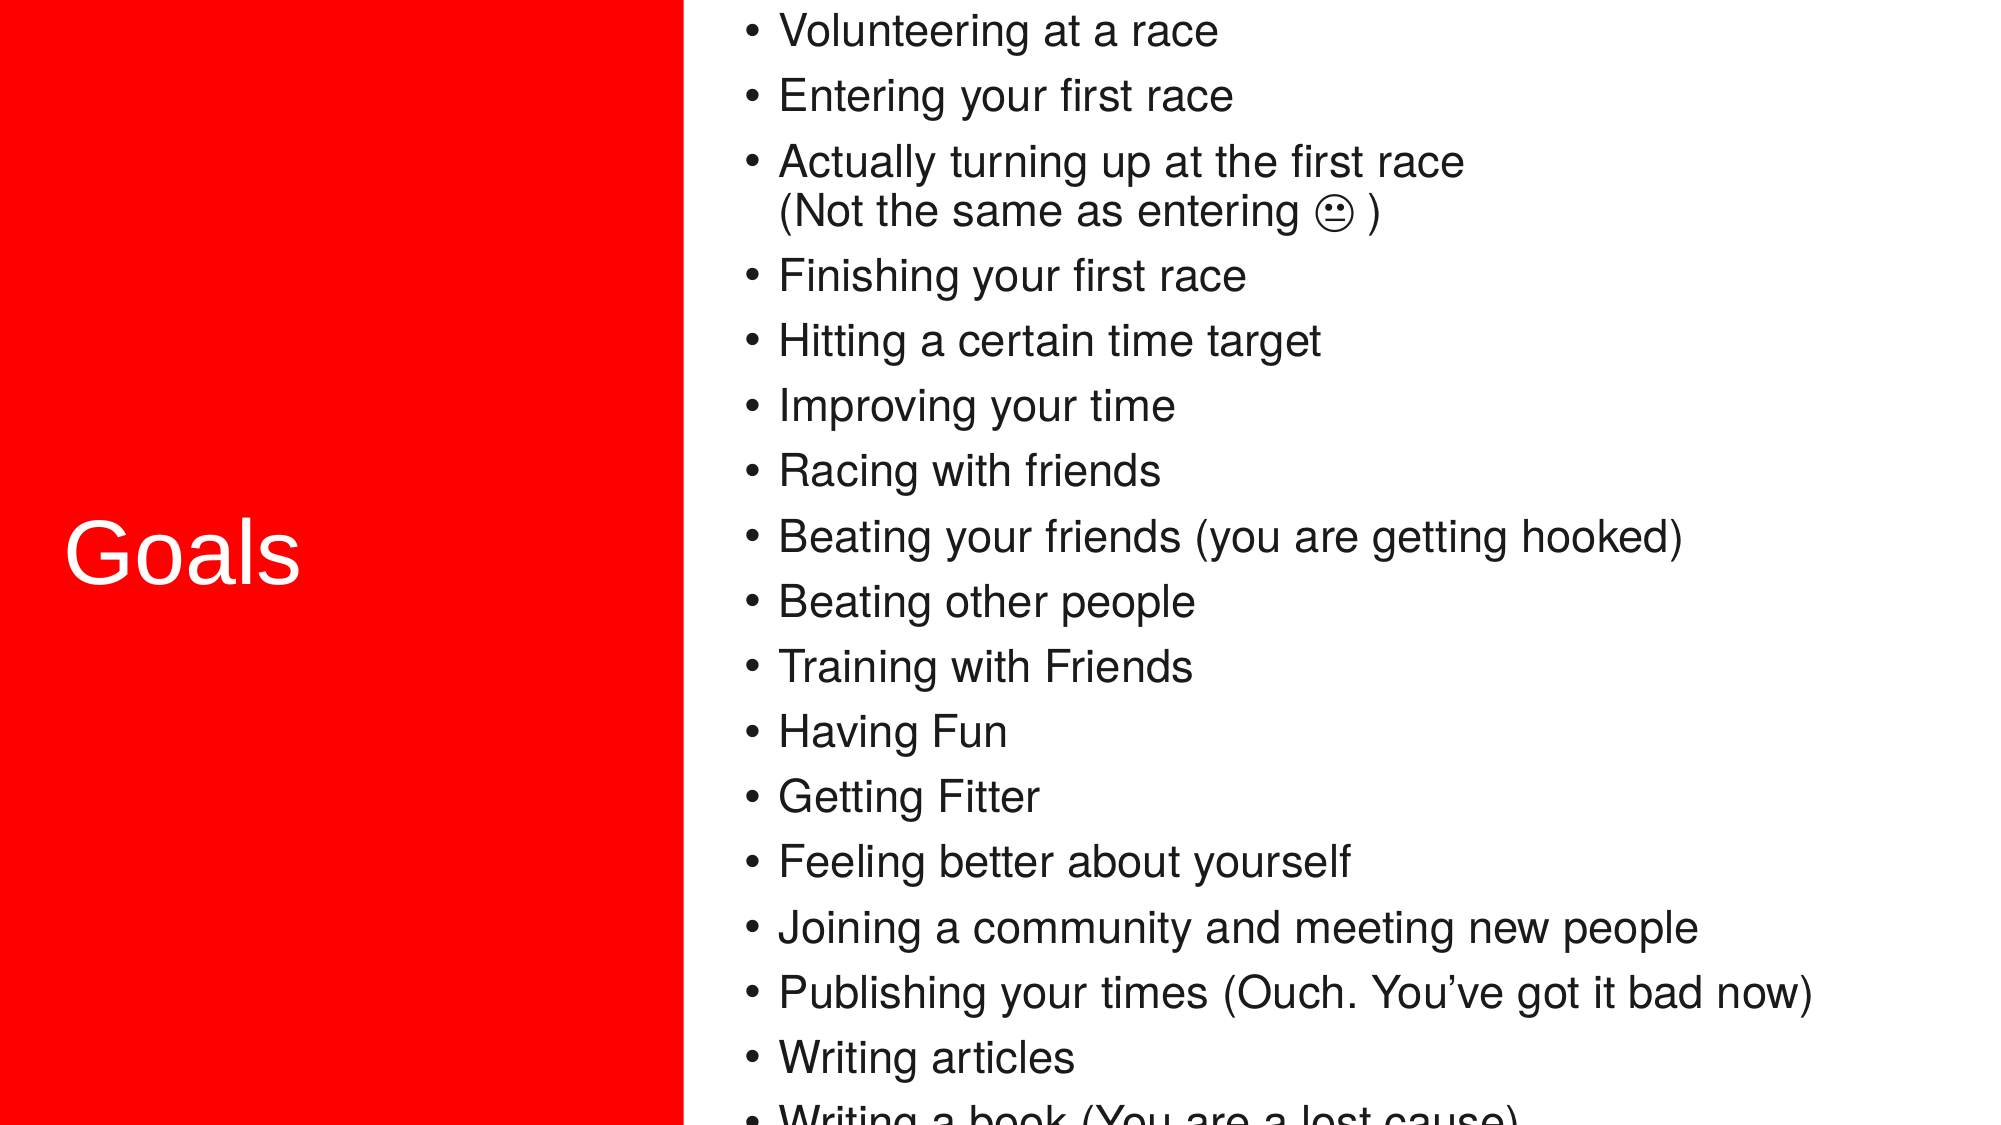

Volunteering at a race
Entering your first race
Actually turning up at the first race
(Not the same as entering 😐 )
Finishing your first race
Hitting a certain time target
Improving your time
Racing with friends
Beating your friends (you are getting hooked)
Beating other people
Training with Friends
Having Fun
Getting Fitter
Feeling better about yourself
Joining a community and meeting new people
Publishing your times (Ouch. You’ve got it bad now)
Writing articles
Writing a book (You are a lost cause)

# Goals